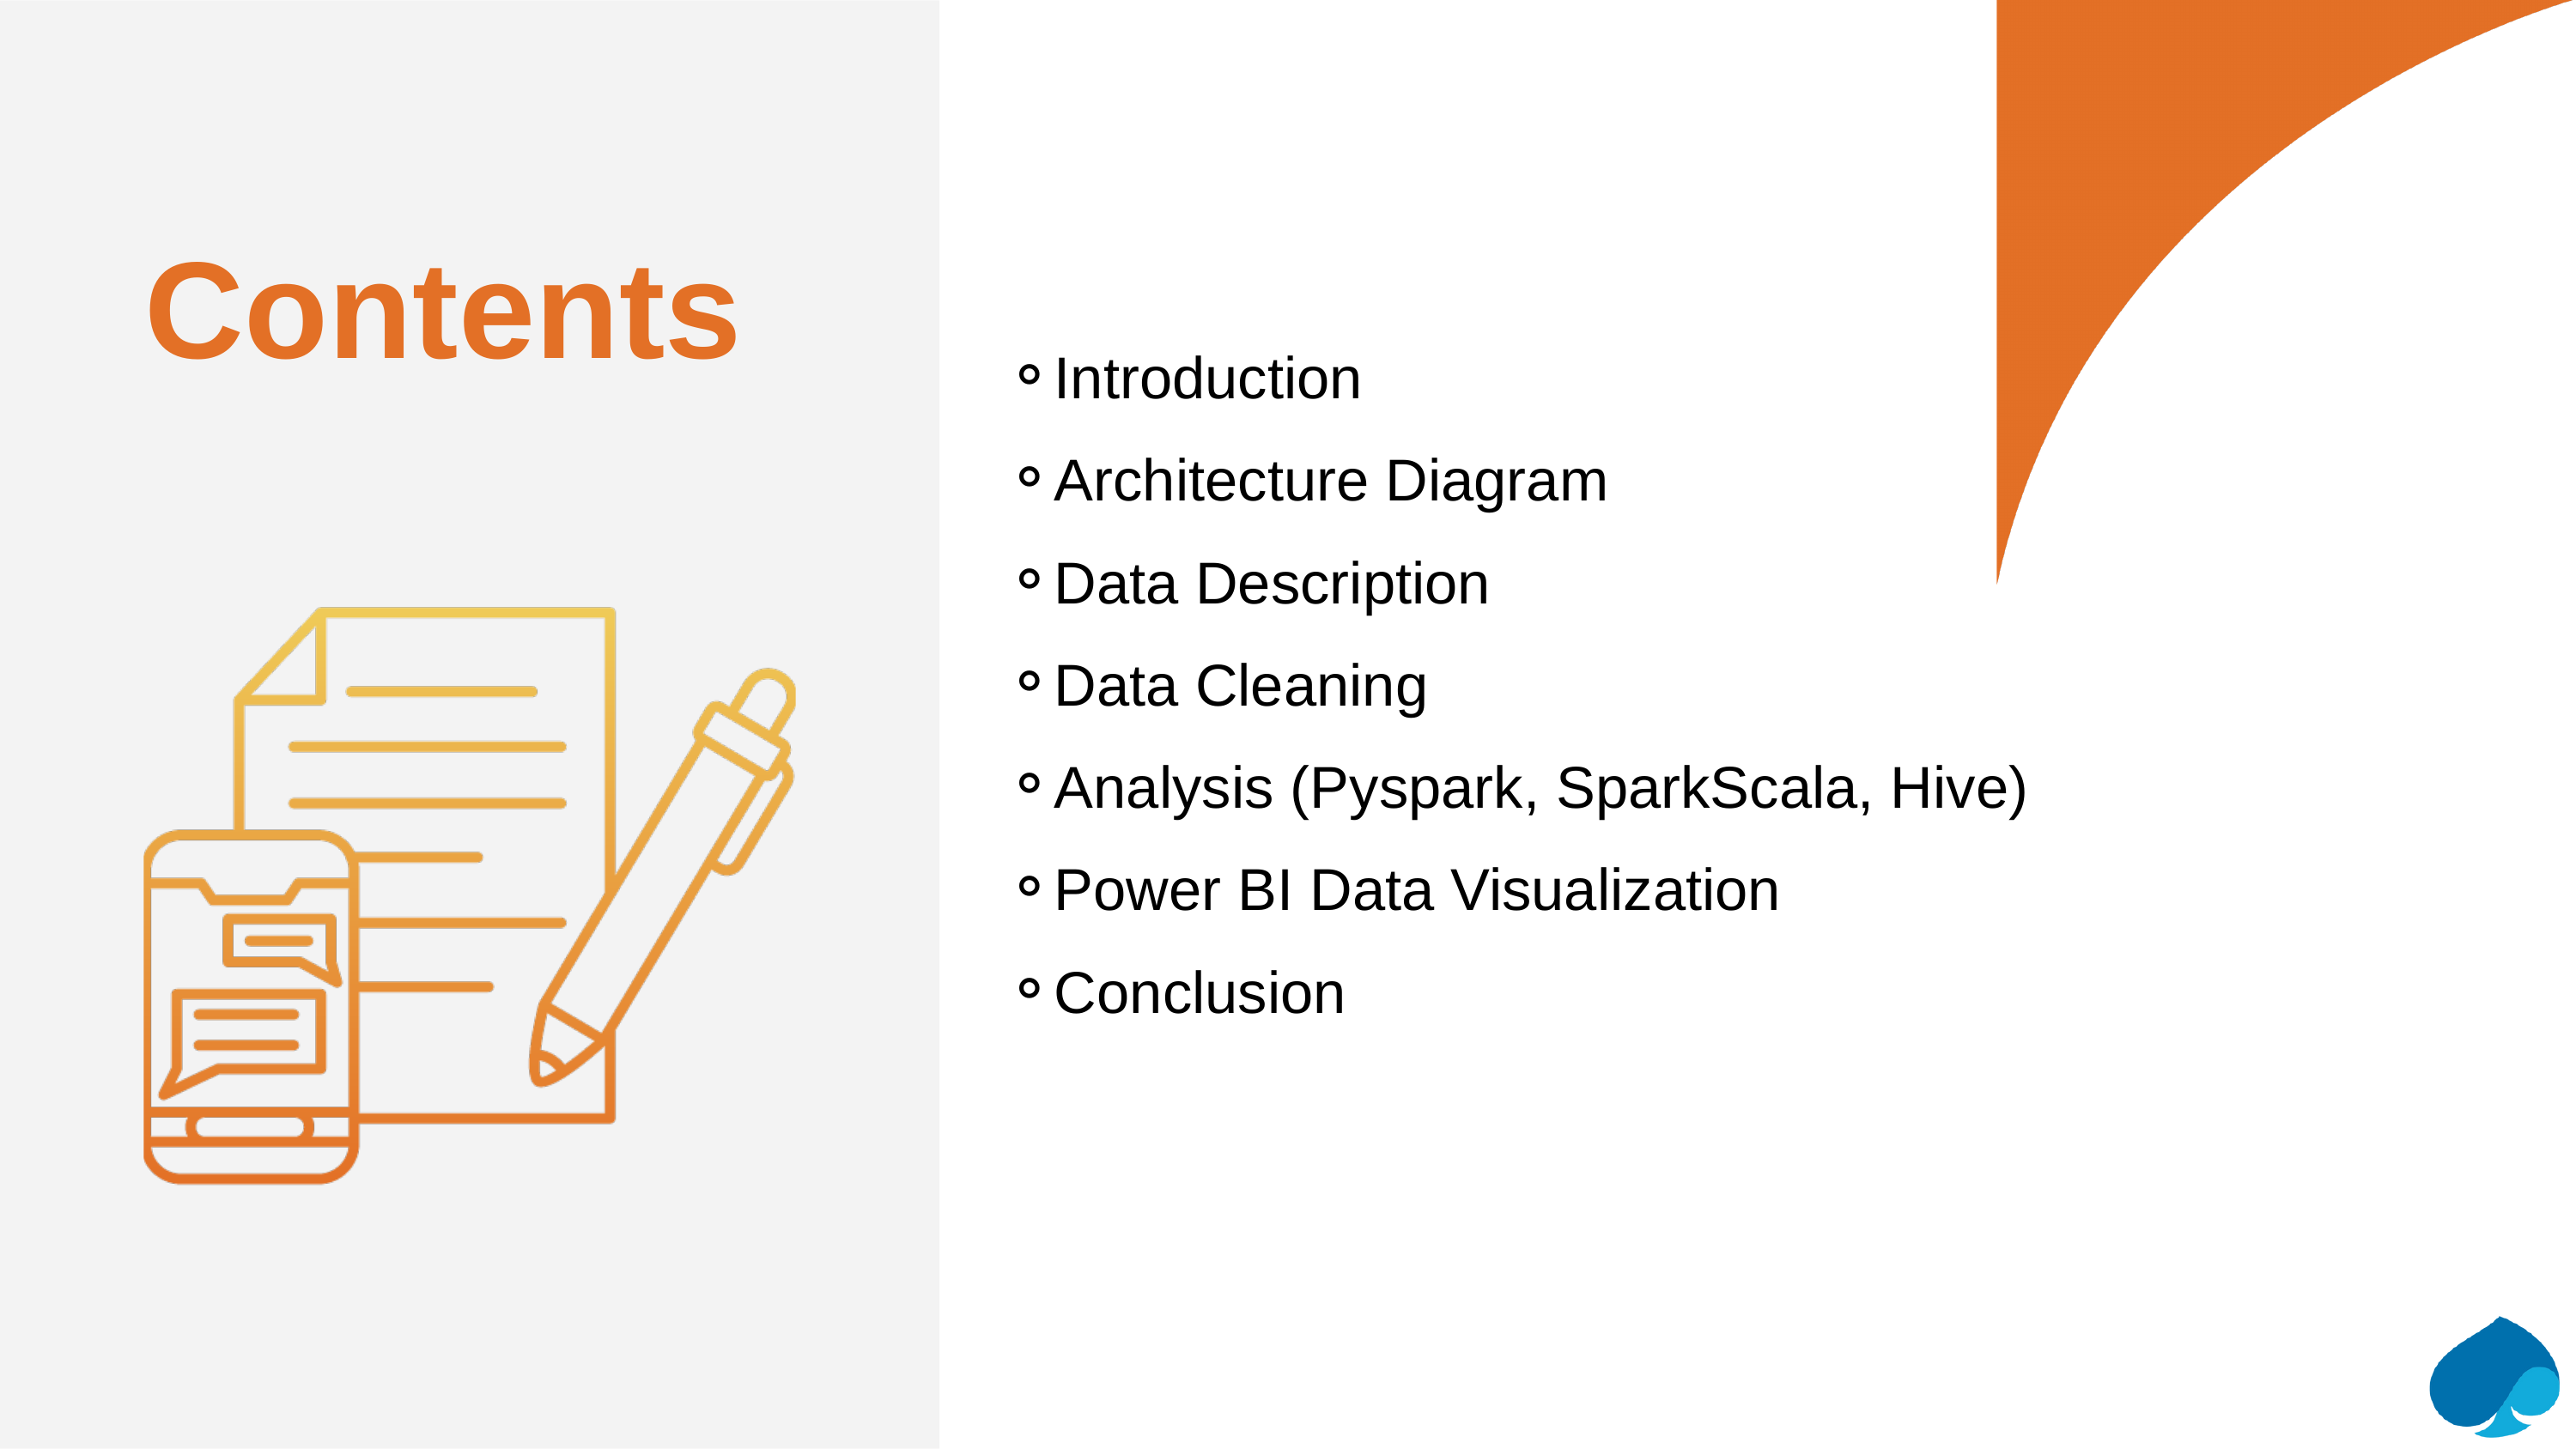

Contents

Introduction

Architecture Diagram

Data Description

Data Cleaning

Analysis (Pyspark, SparkScala, Hive)

Power BI Data Visualization

Conclusion

Contents